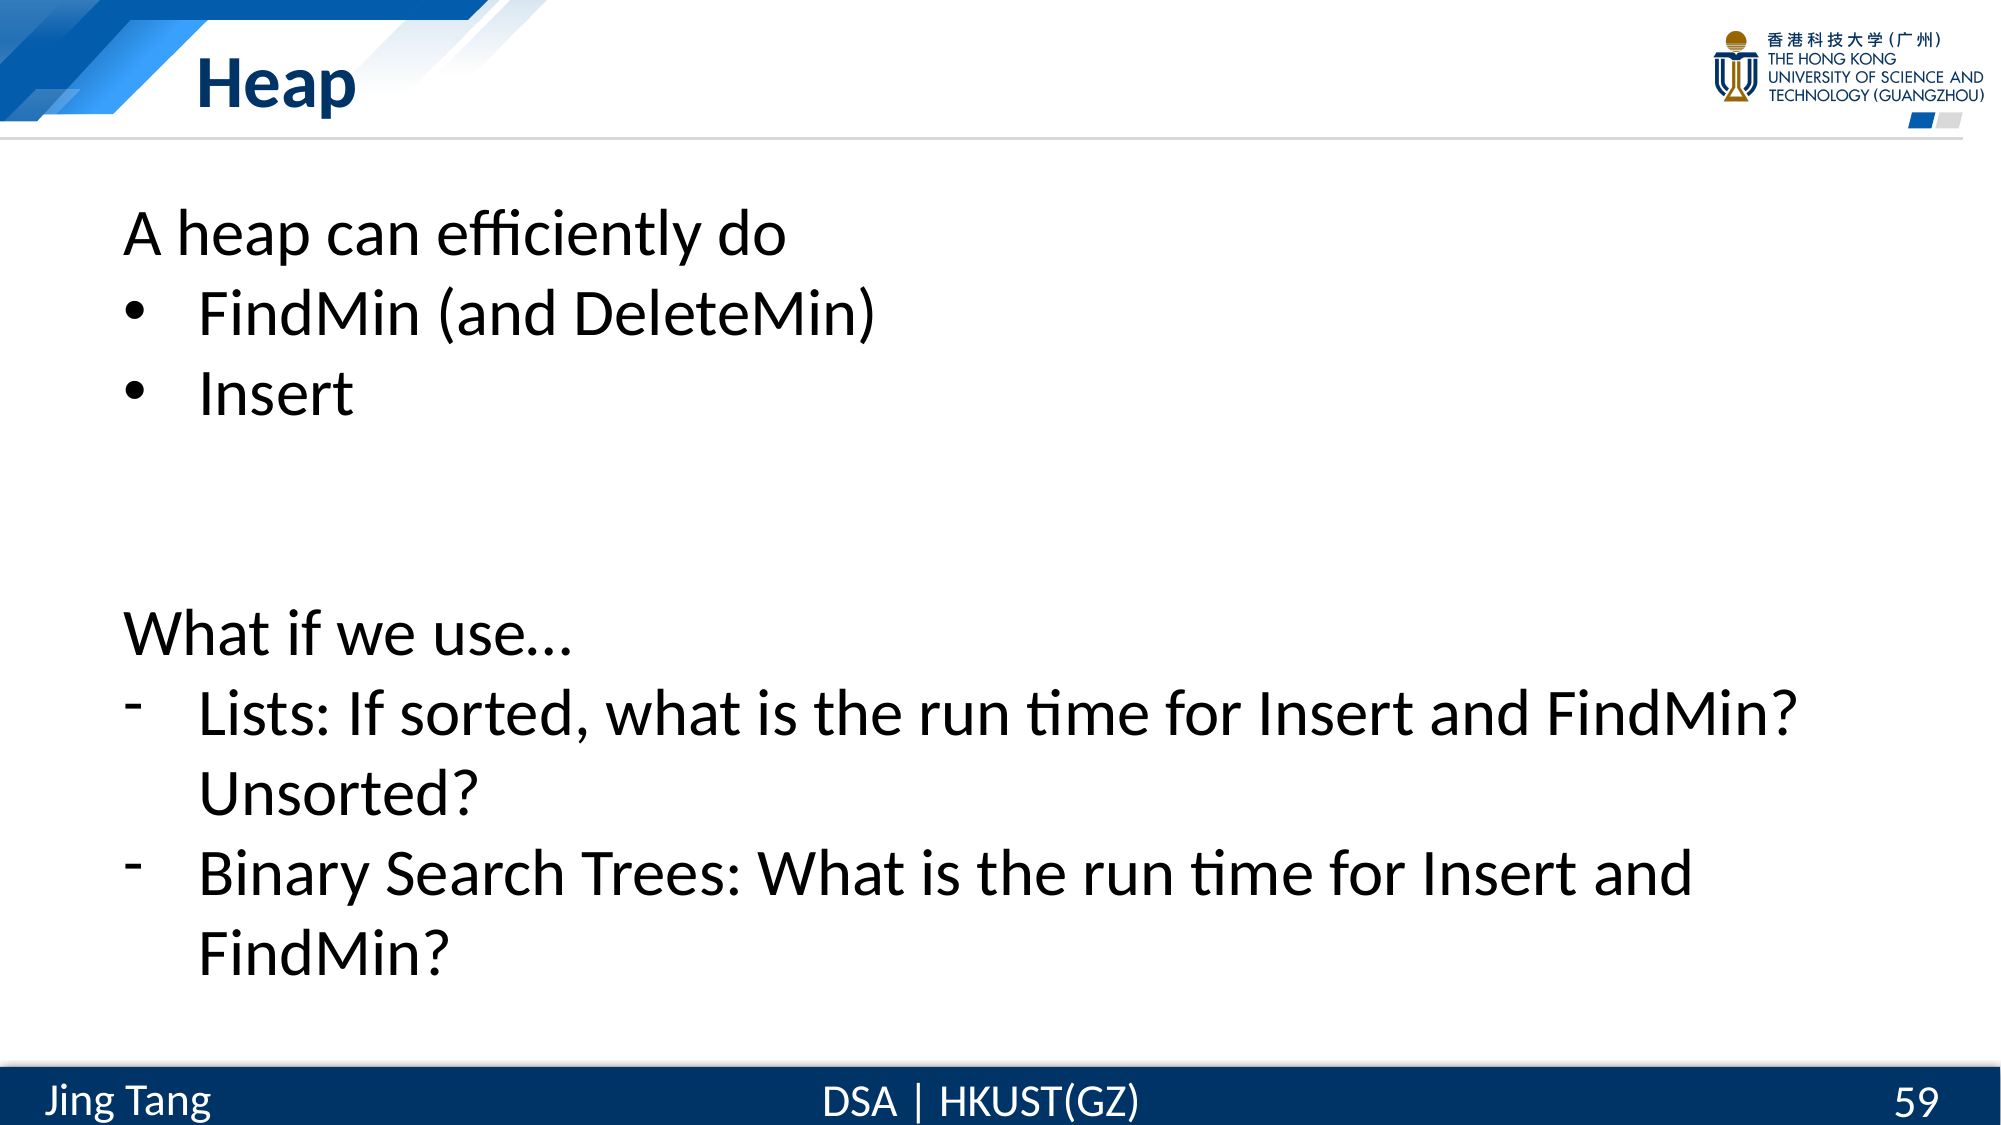

# Heap
A heap can efficiently do
FindMin (and DeleteMin)
Insert

What if we use…
Lists: If sorted, what is the run time for Insert and FindMin? Unsorted?
Binary Search Trees: What is the run time for Insert and FindMin?
59